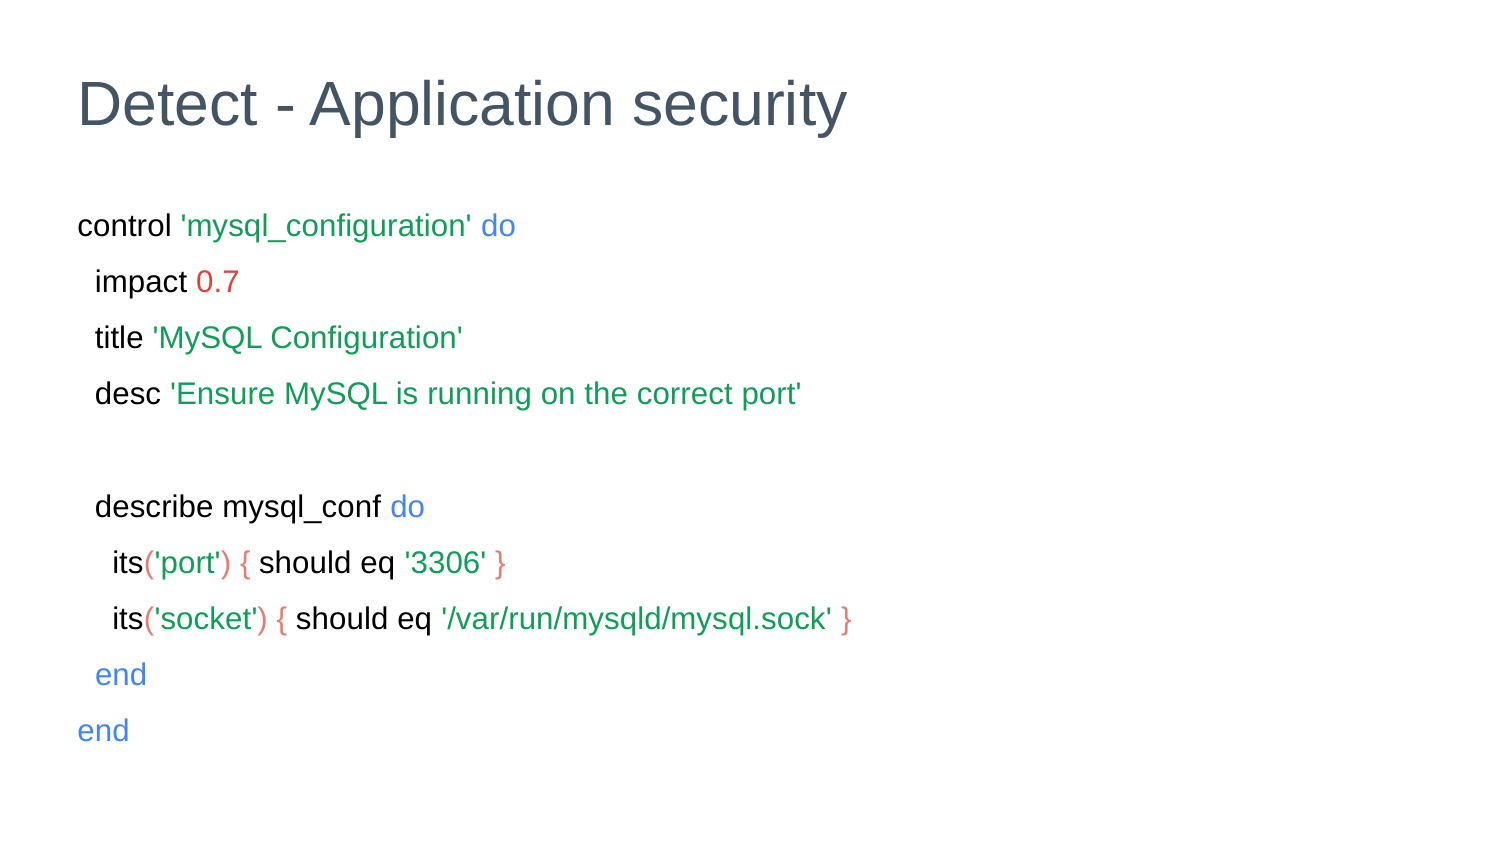

# Detect - Application security
control 'mysql_configuration' do
  impact 0.7
  title 'MySQL Configuration'
  desc 'Ensure MySQL is running on the correct port'
  describe mysql_conf do
    its('port') { should eq '3306' }
    its('socket') { should eq '/var/run/mysqld/mysql.sock' }
  end
end